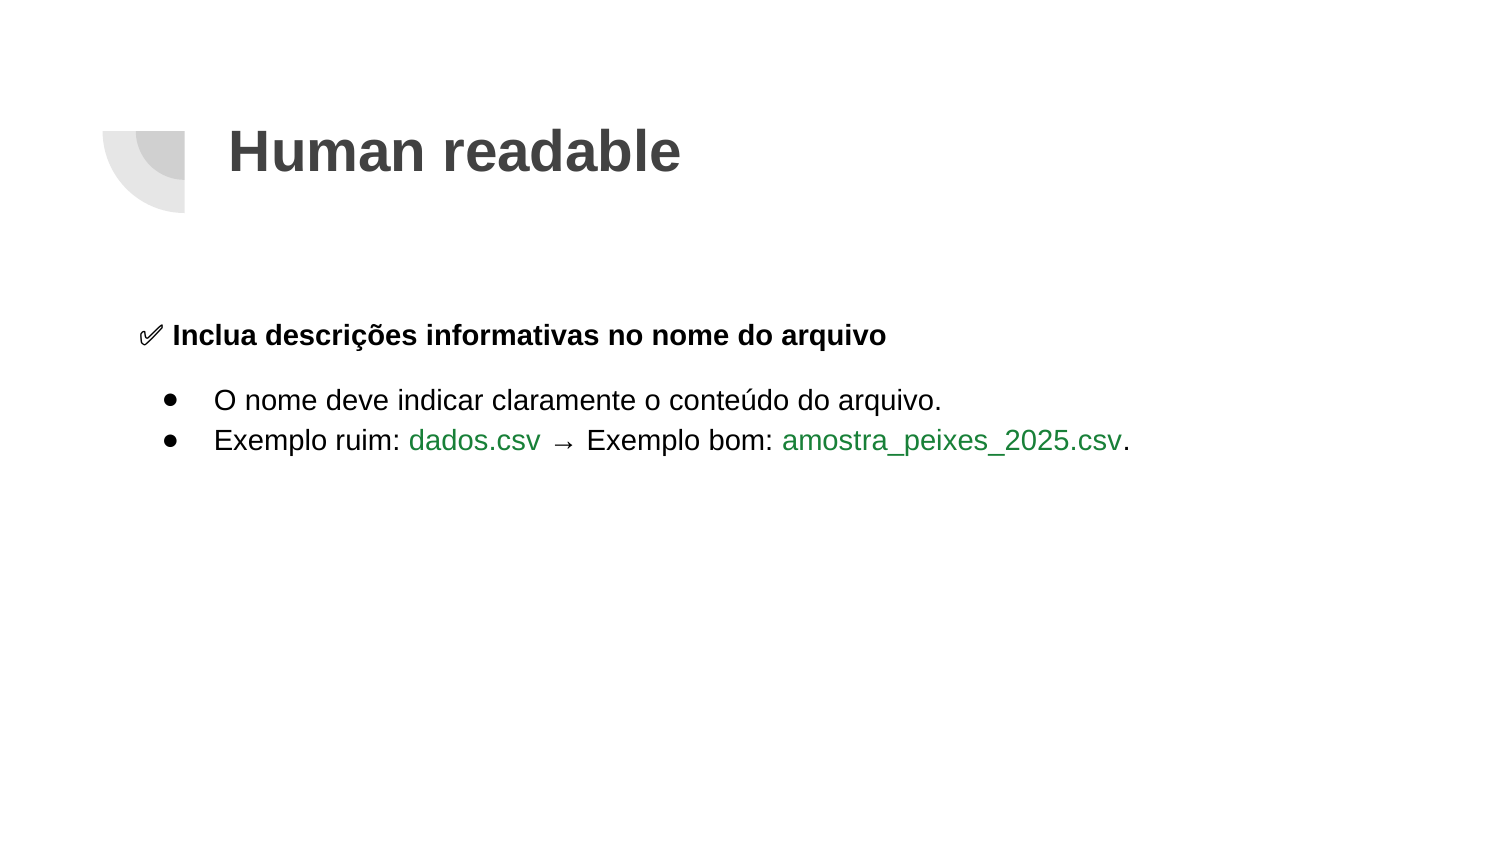

# Human readable
✅ Inclua descrições informativas no nome do arquivo
O nome deve indicar claramente o conteúdo do arquivo.
Exemplo ruim: dados.csv → Exemplo bom: amostra_peixes_2025.csv.